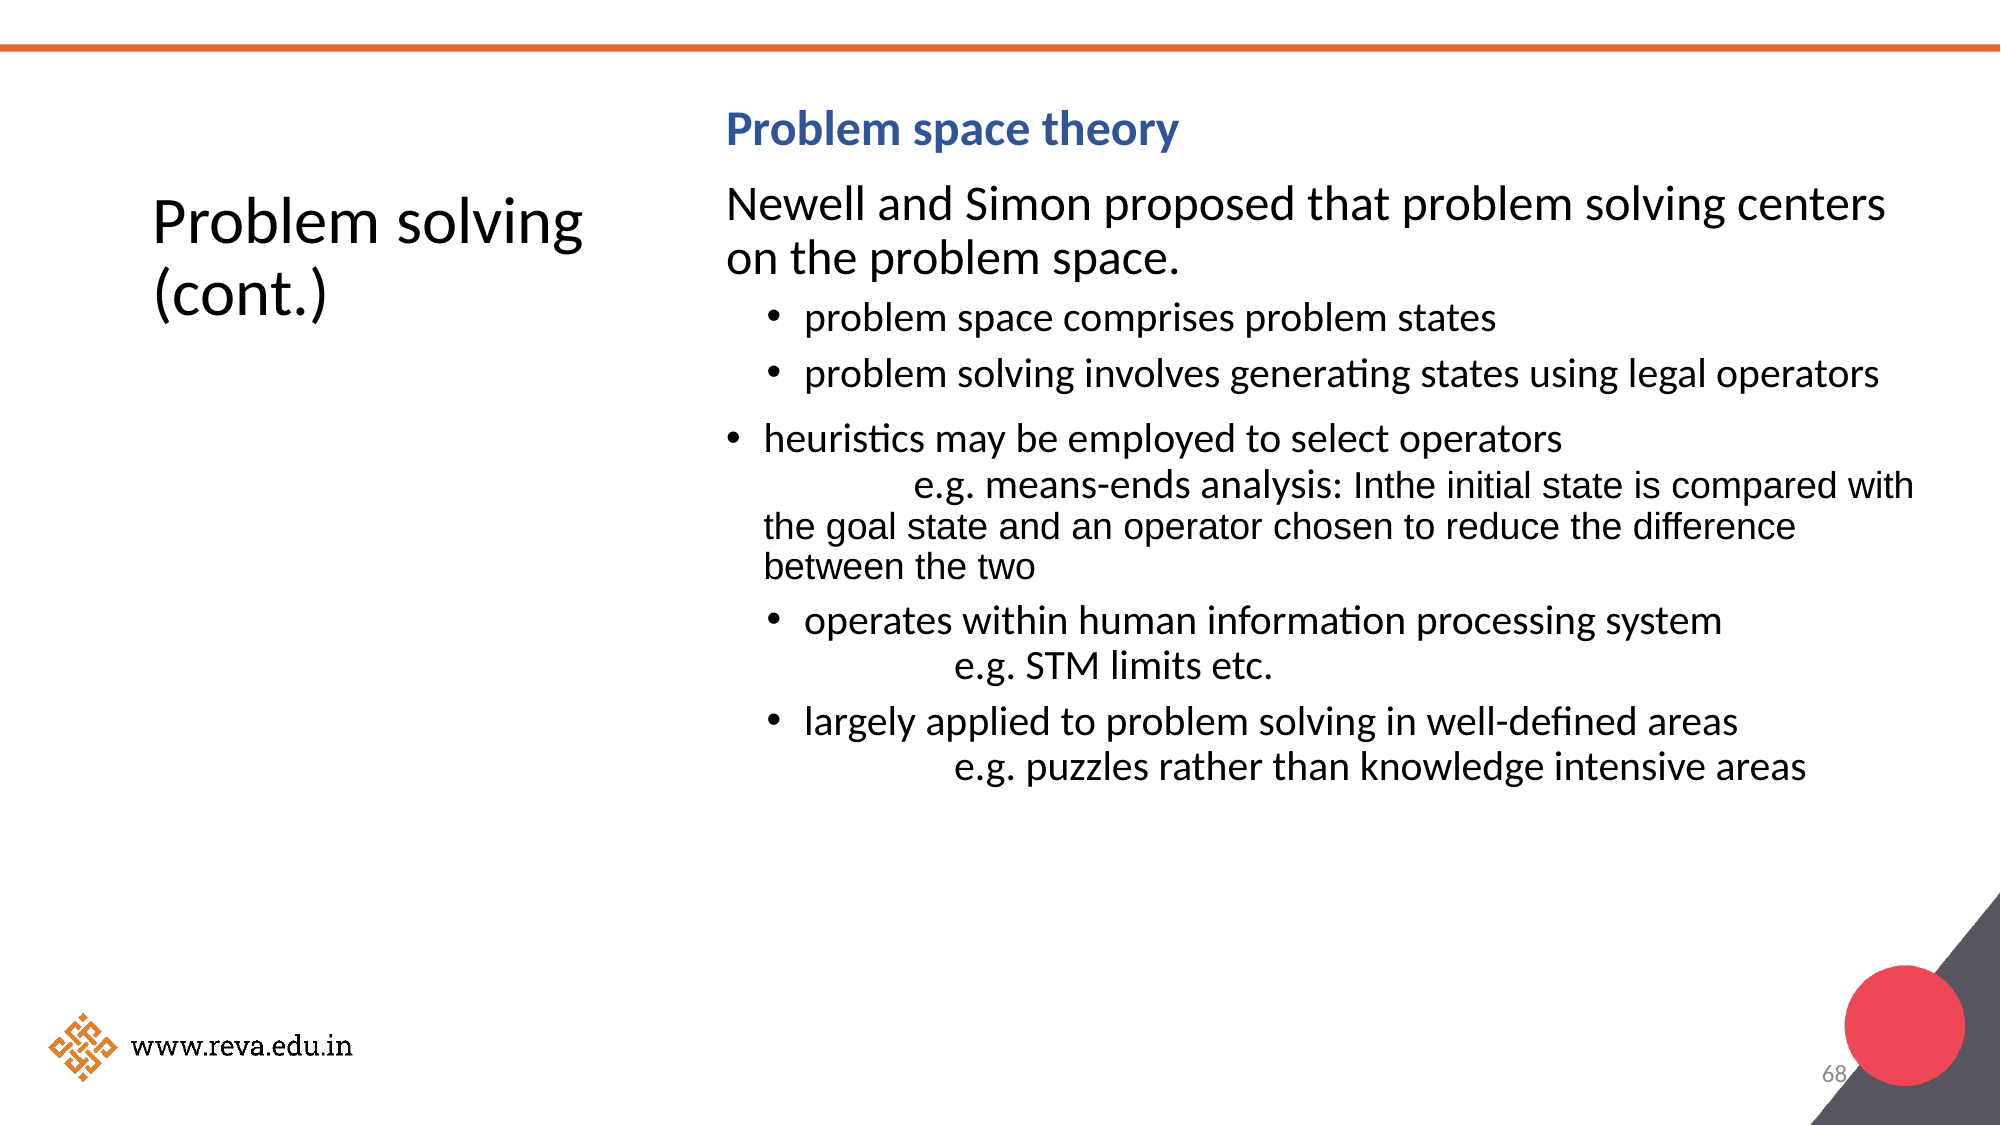

# Problem solving (cont.)
Problem space theory
Newell and Simon proposed that problem solving centers on the problem space.
problem space comprises problem states
problem solving involves generating states using legal operators
heuristics may be employed to select operators
	e.g. means-ends analysis: Inthe initial state is compared with the goal state and an operator chosen to reduce the difference between the two
operates within human information processing system
	e.g. STM limits etc.
largely applied to problem solving in well-defined areas
	e.g. puzzles rather than knowledge intensive areas

68